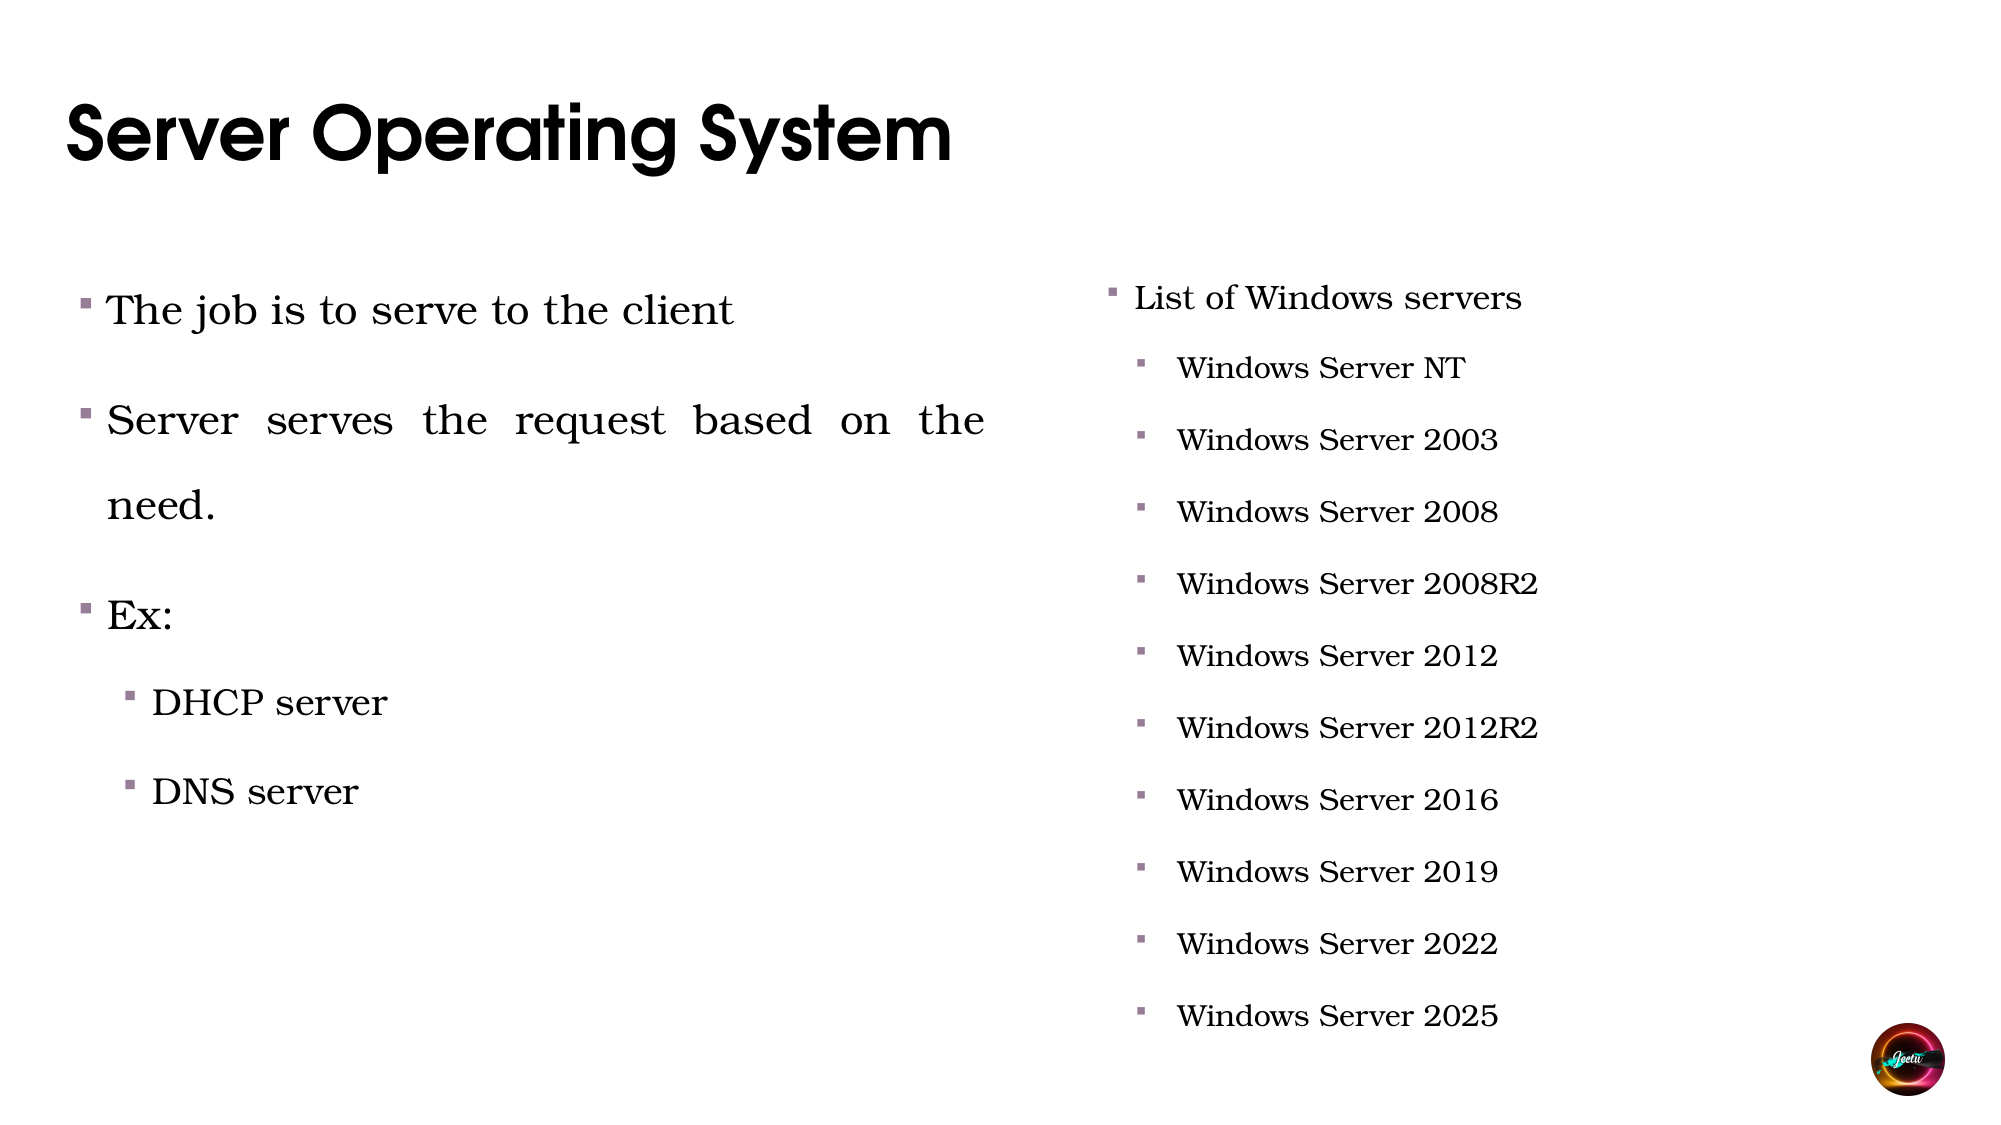

# Server Operating System
The job is to serve to the client
Server serves the request based on the need.
Ex:
DHCP server
DNS server
List of Windows servers
Windows Server NT
Windows Server 2003
Windows Server 2008
Windows Server 2008R2
Windows Server 2012
Windows Server 2012R2
Windows Server 2016
Windows Server 2019
Windows Server 2022
Windows Server 2025